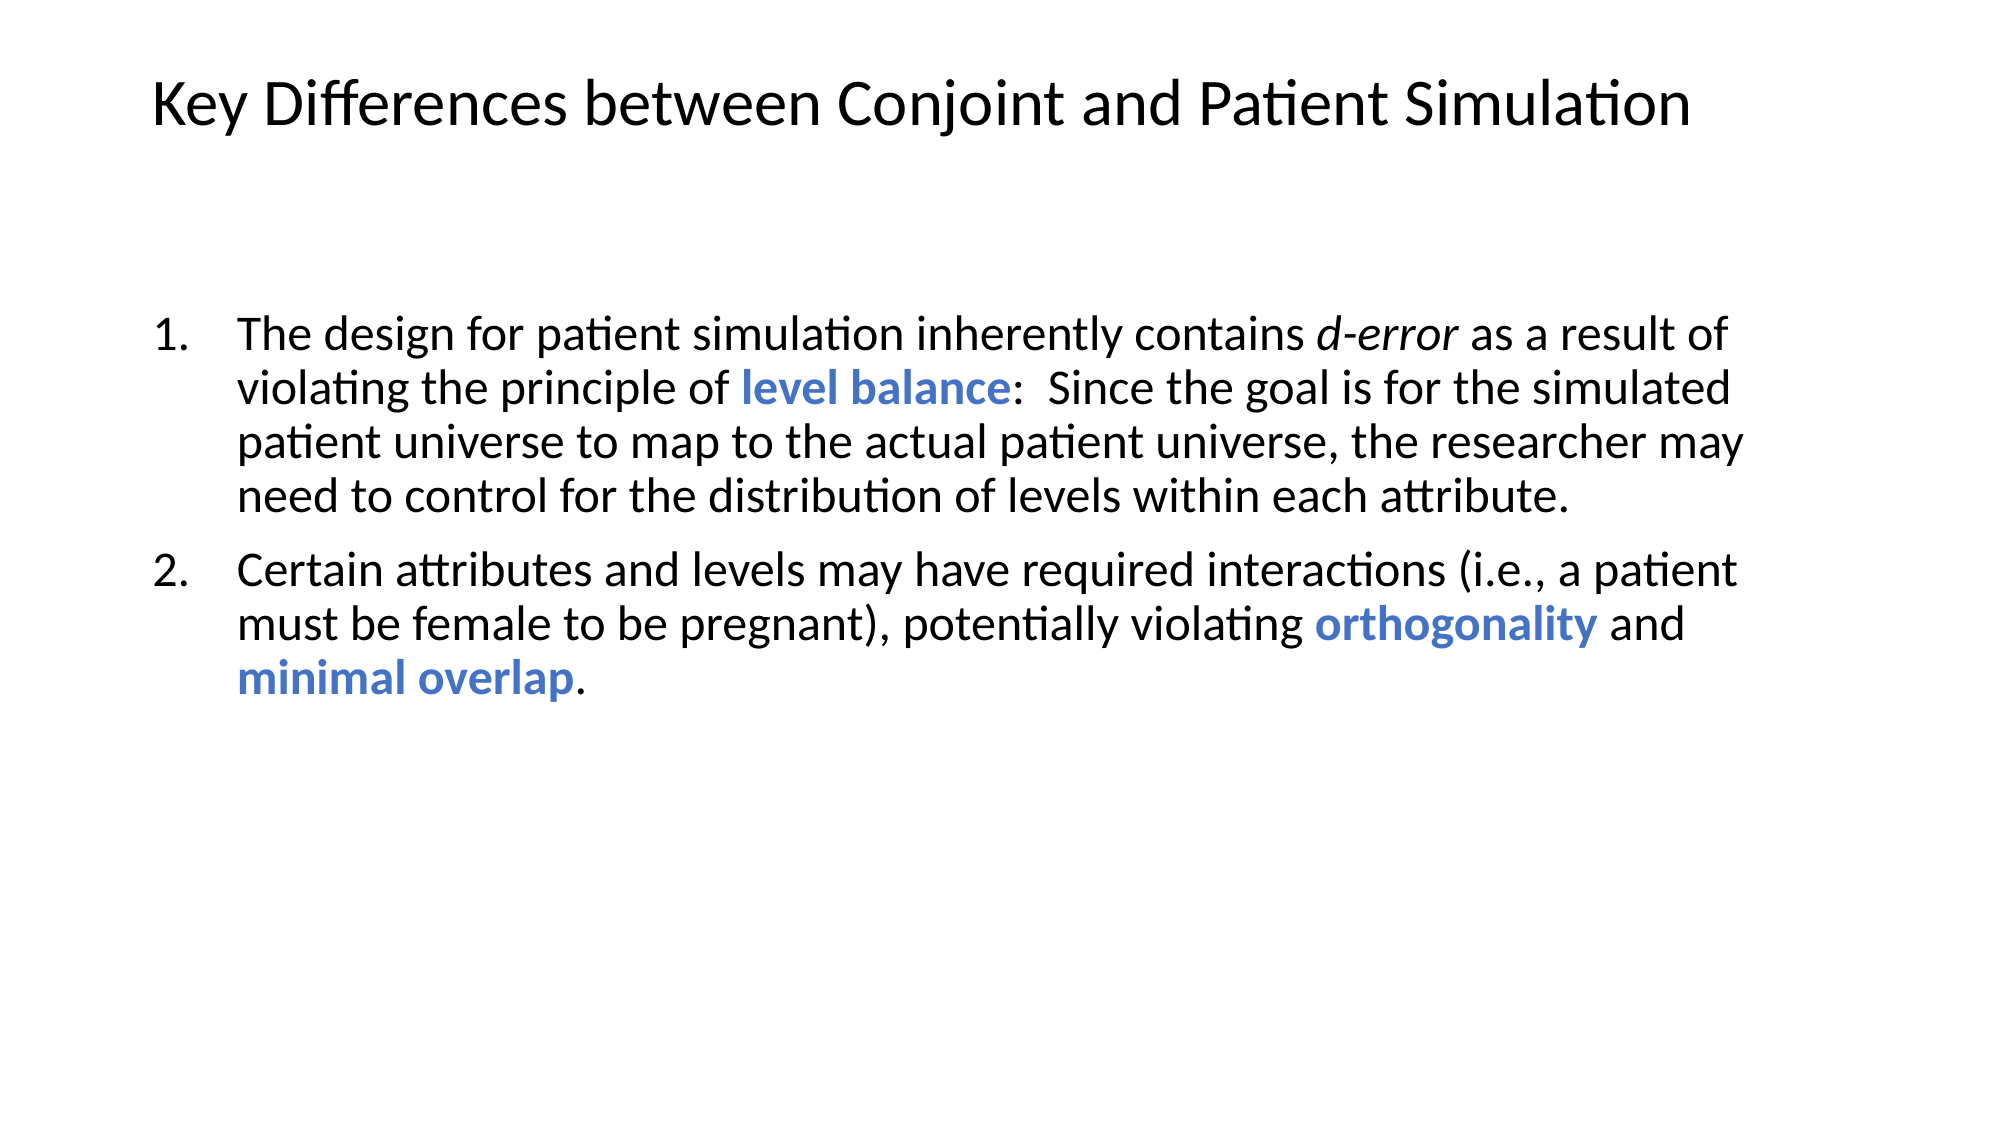

# Key Differences between Conjoint and Patient Simulation
The design for patient simulation inherently contains d-error as a result of violating the principle of level balance:  Since the goal is for the simulated patient universe to map to the actual patient universe, the researcher may need to control for the distribution of levels within each attribute.
Certain attributes and levels may have required interactions (i.e., a patient must be female to be pregnant), potentially violating orthogonality and minimal overlap.